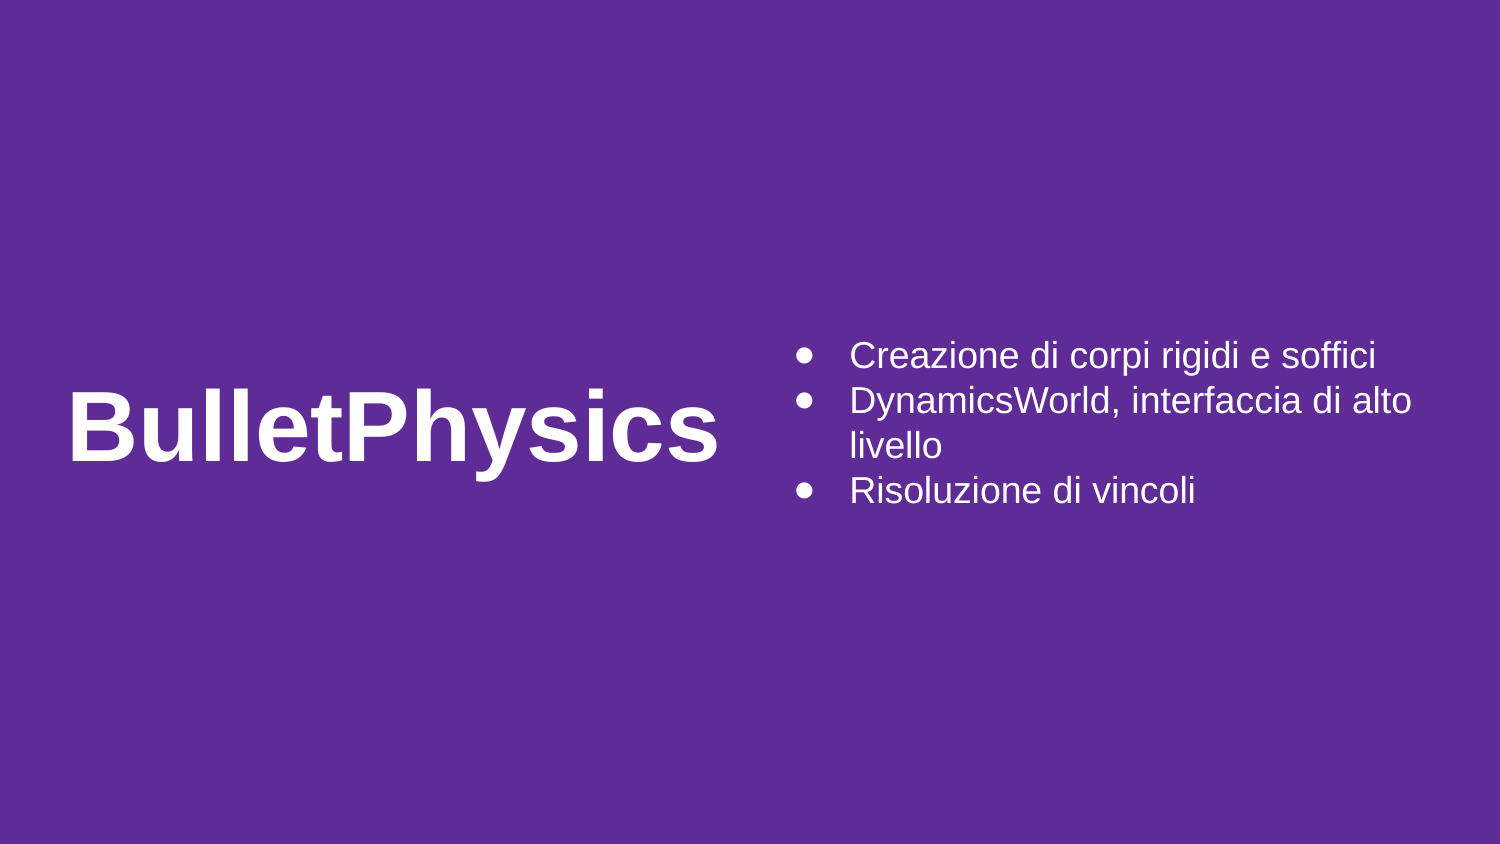

# BulletPhysics
Creazione di corpi rigidi e soffici
DynamicsWorld, interfaccia di alto livello
Risoluzione di vincoli